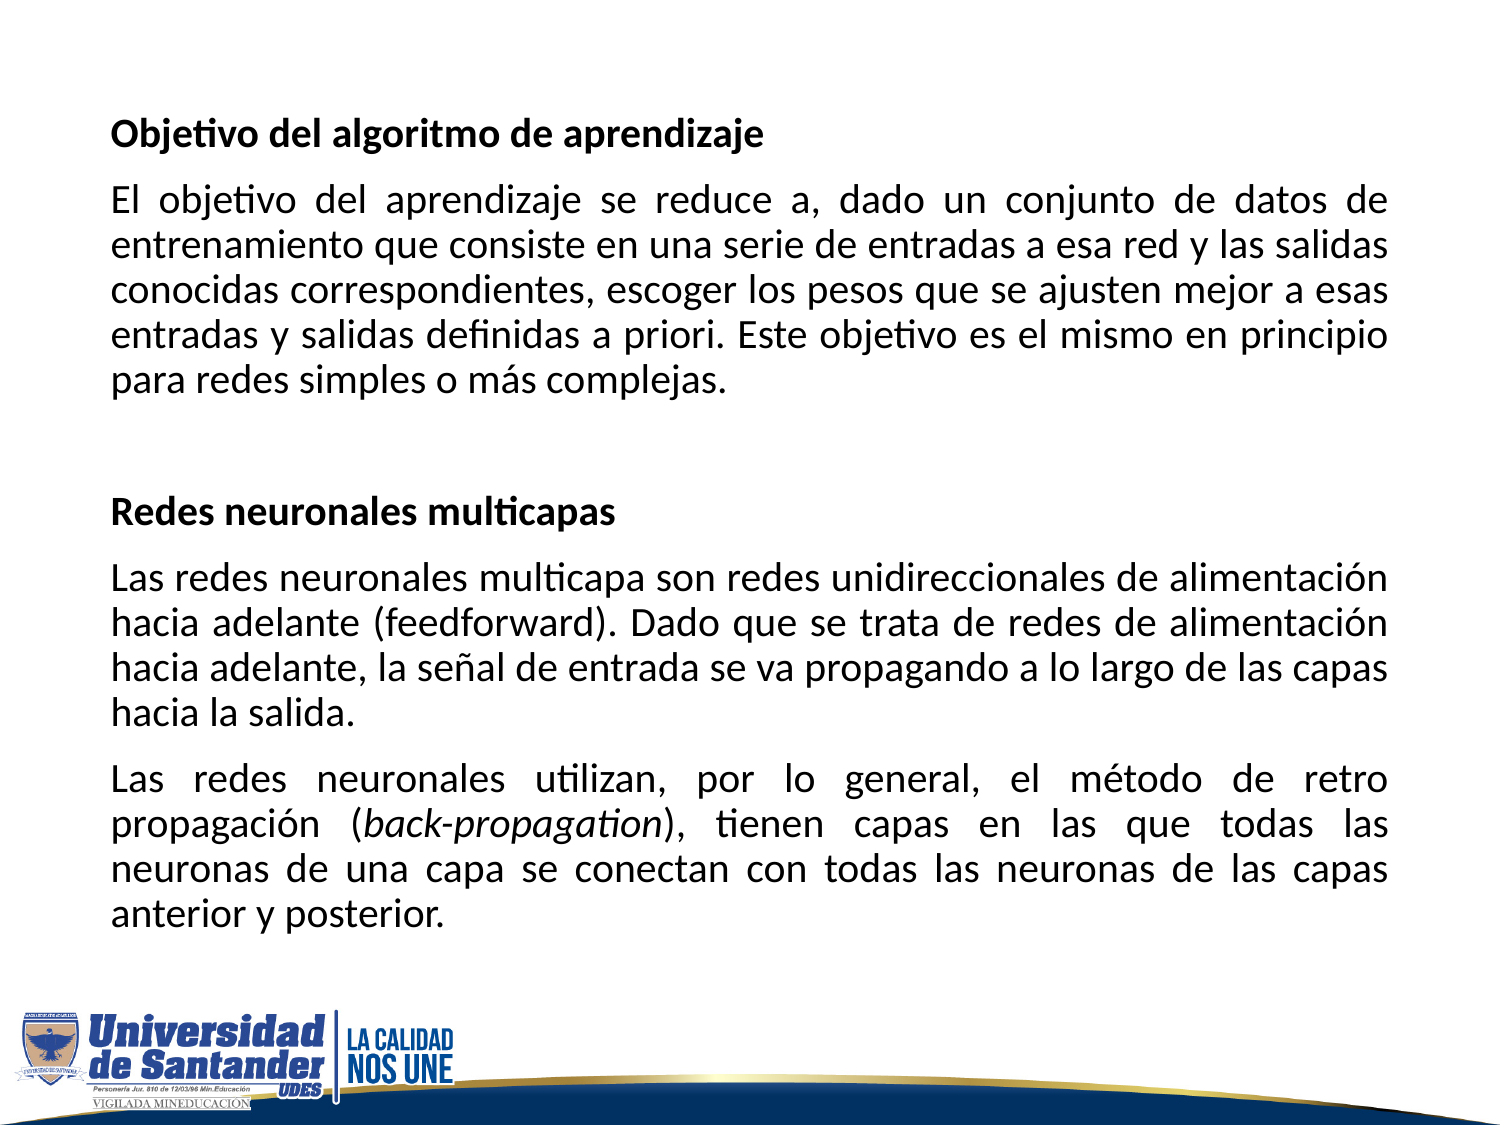

Objetivo del algoritmo de aprendizaje
El objetivo del aprendizaje se reduce a, dado un conjunto de datos de entrenamiento que consiste en una serie de entradas a esa red y las salidas conocidas correspondientes, escoger los pesos que se ajusten mejor a esas entradas y salidas definidas a priori. Este objetivo es el mismo en principio para redes simples o más complejas.

Redes neuronales multicapas
Las redes neuronales multicapa son redes unidireccionales de alimentación hacia adelante (feedforward). Dado que se trata de redes de alimentación hacia adelante, la señal de entrada se va propagando a lo largo de las capas hacia la salida.
Las redes neuronales utilizan, por lo general, el método de retro propagación (back-propagation), tienen capas en las que todas las neuronas de una capa se conectan con todas las neuronas de las capas anterior y posterior.